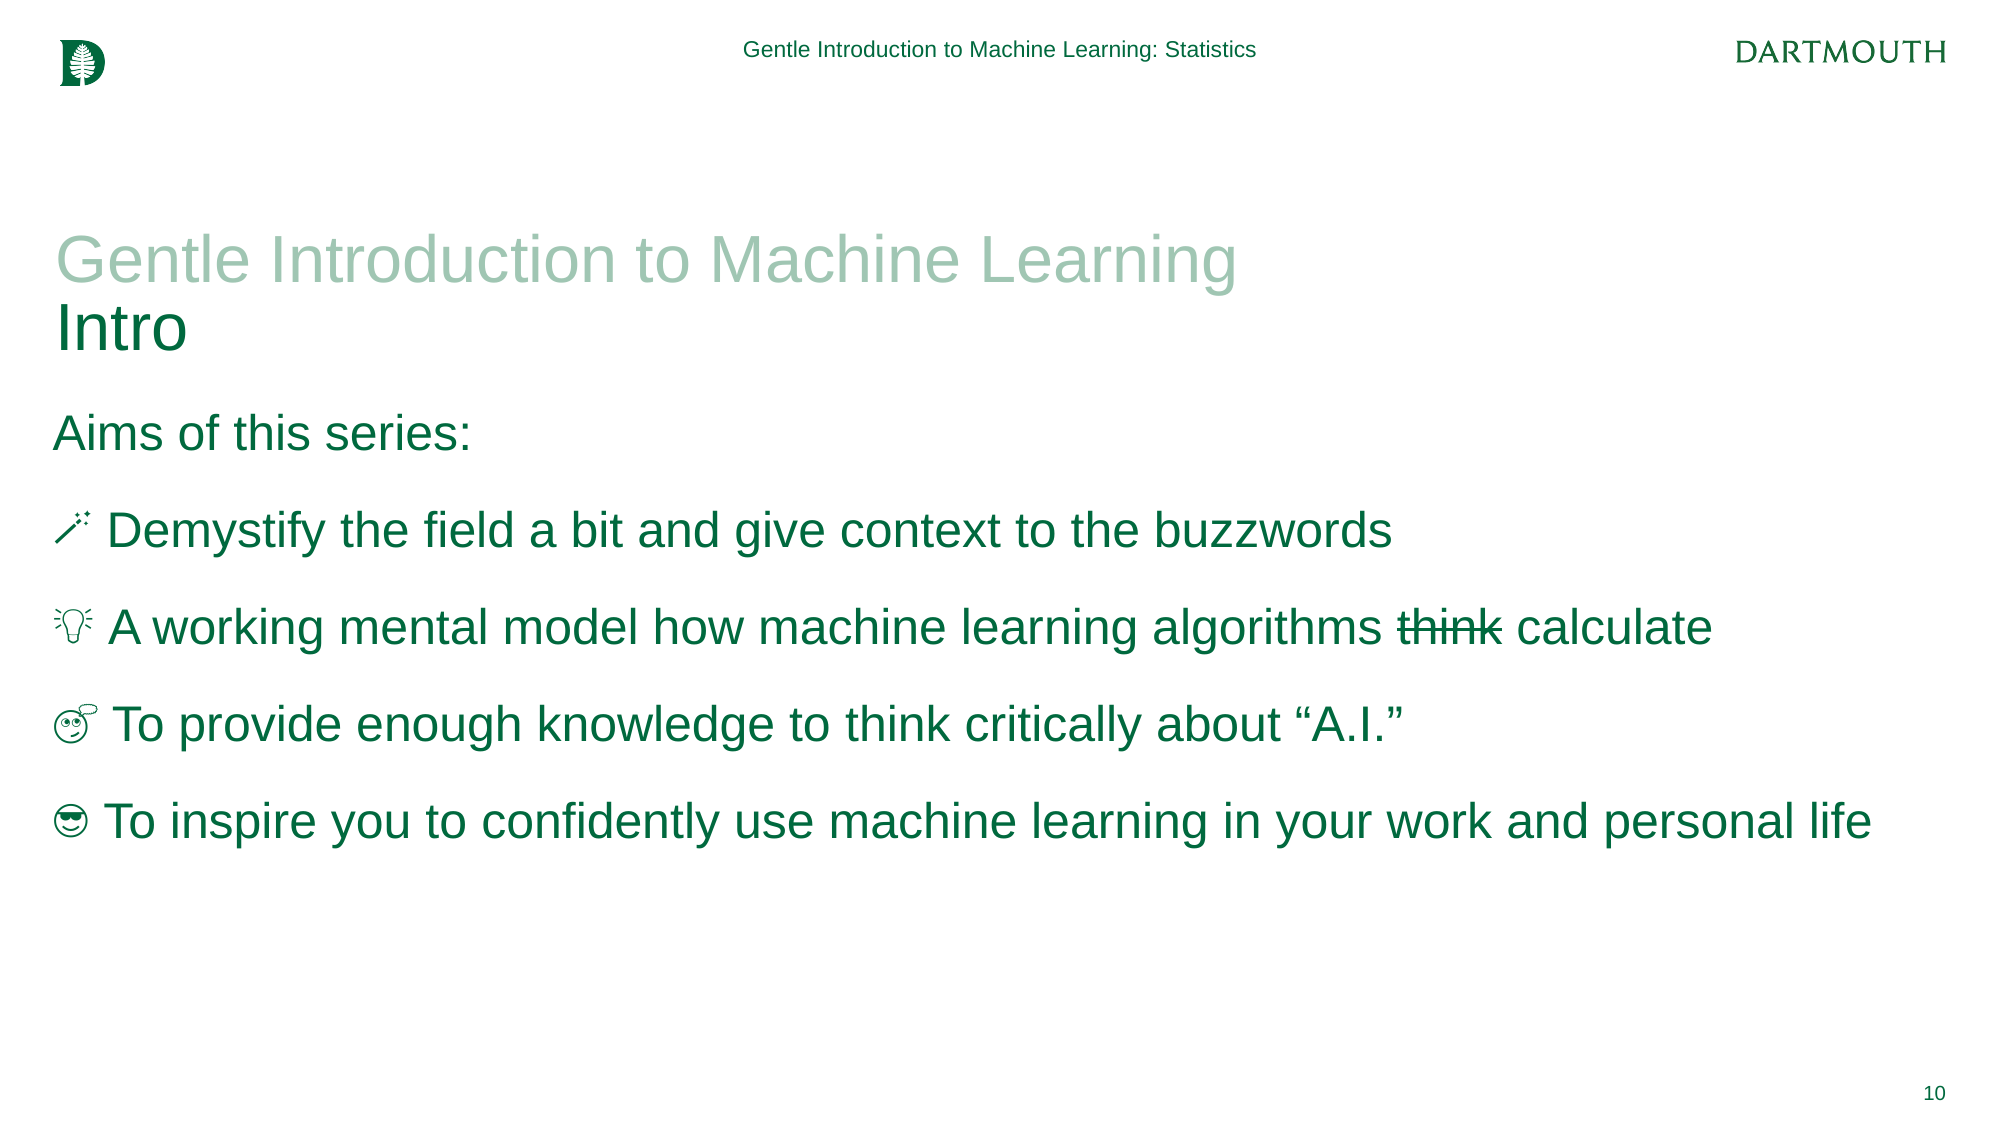

Gentle Introduction to Machine Learning: Statistics
# Gentle Introduction to Machine Learning Intro
Aims of this series:
 Demystify the field a bit and give context to the buzzwords
 A working mental model how machine learning algorithms think calculate
 To provide enough knowledge to think critically about “A.I.”
 To inspire you to confidently use machine learning in your work and personal life

10